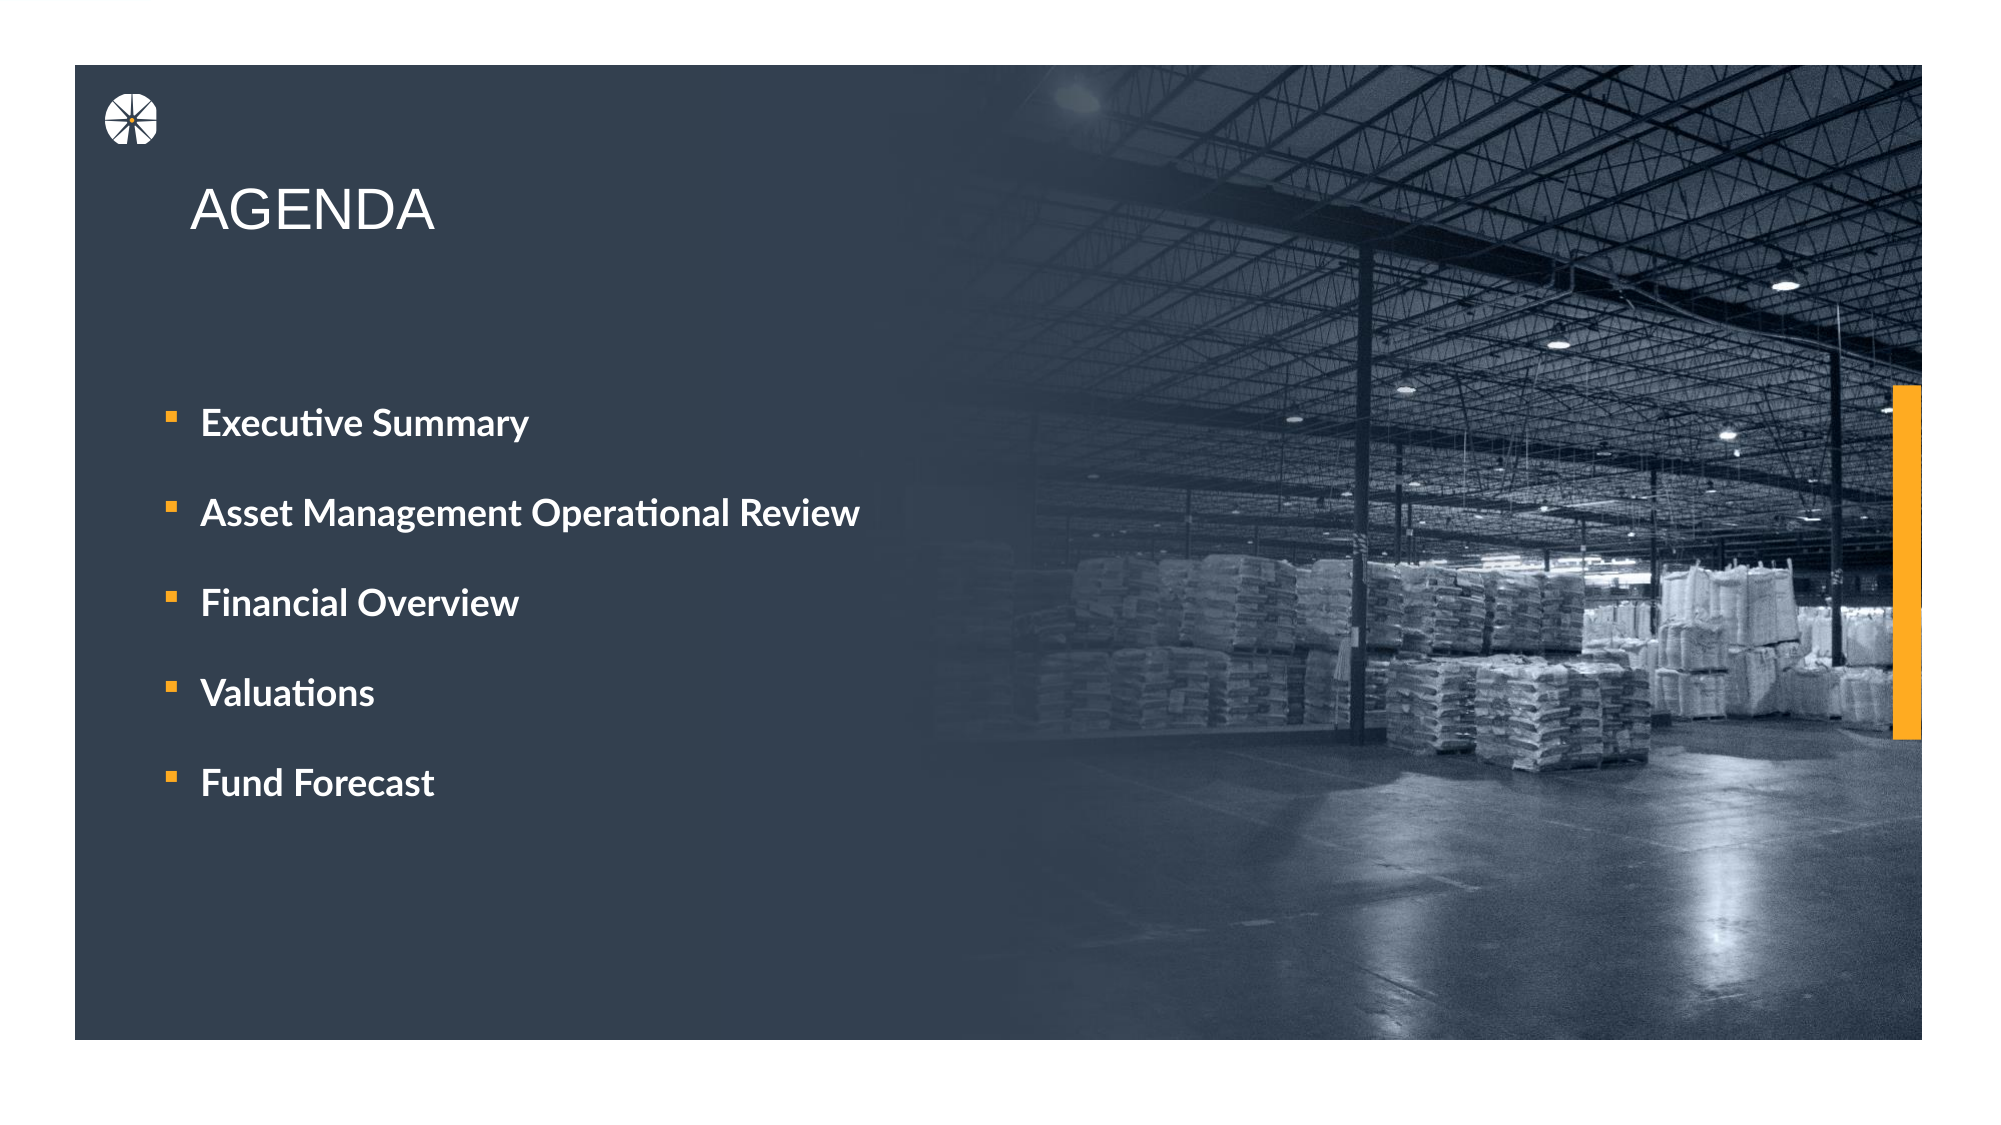

Executive Summary

Asset Management Operational Review

Financial Overview

Valuations

Fund Forecast